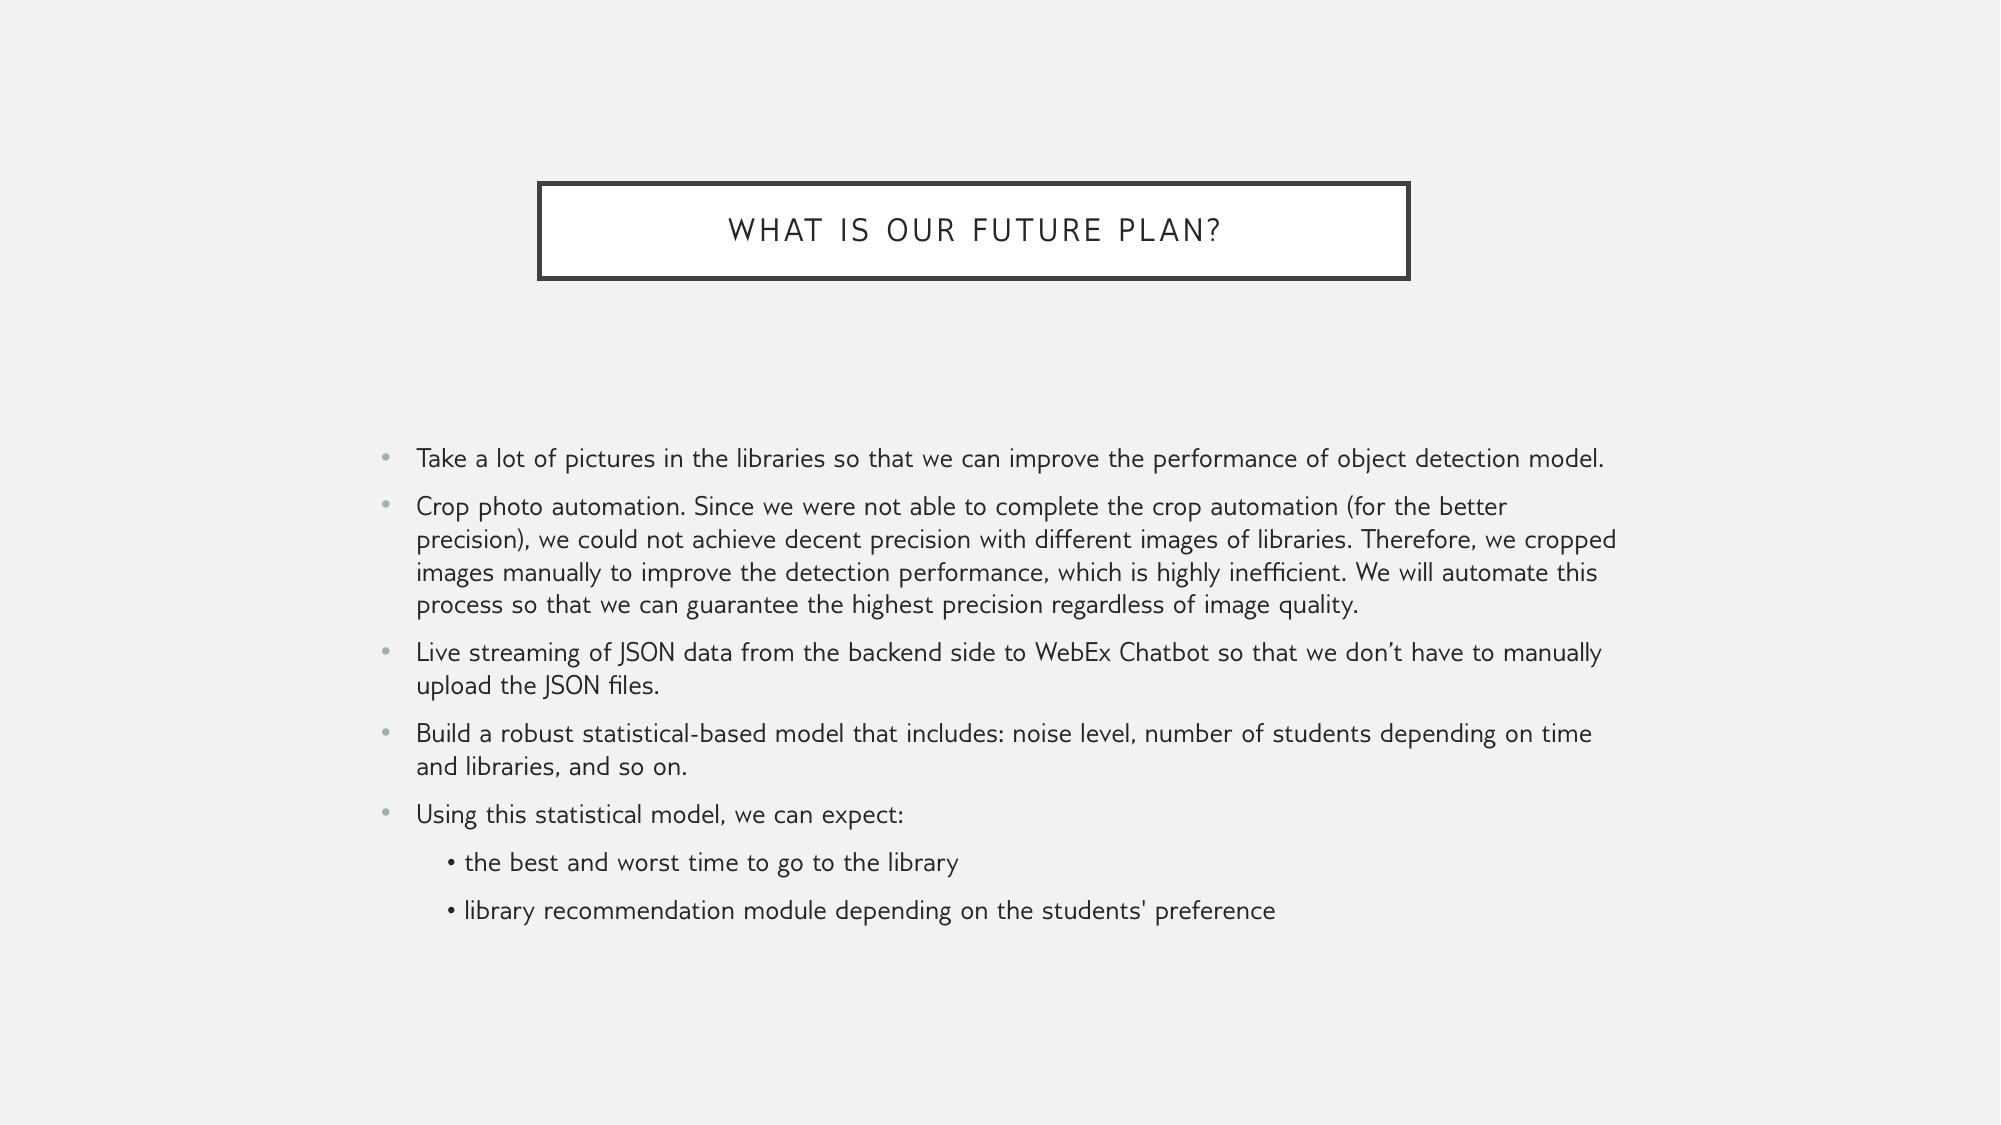

What is our future plan?
Take a lot of pictures in the libraries so that we can improve the performance of object detection model.
Crop photo automation. Since we were not able to complete the crop automation (for the better precision), we could not achieve decent precision with different images of libraries. Therefore, we cropped images manually to improve the detection performance, which is highly inefficient. We will automate this process so that we can guarantee the highest precision regardless of image quality.
Live streaming of JSON data from the backend side to WebEx Chatbot so that we don’t have to manually upload the JSON files.
Build a robust statistical-based model that includes: noise level, number of students depending on time and libraries, and so on.
Using this statistical model, we can expect:
        • the best and worst time to go to the library
        • library recommendation module depending on the students' preference